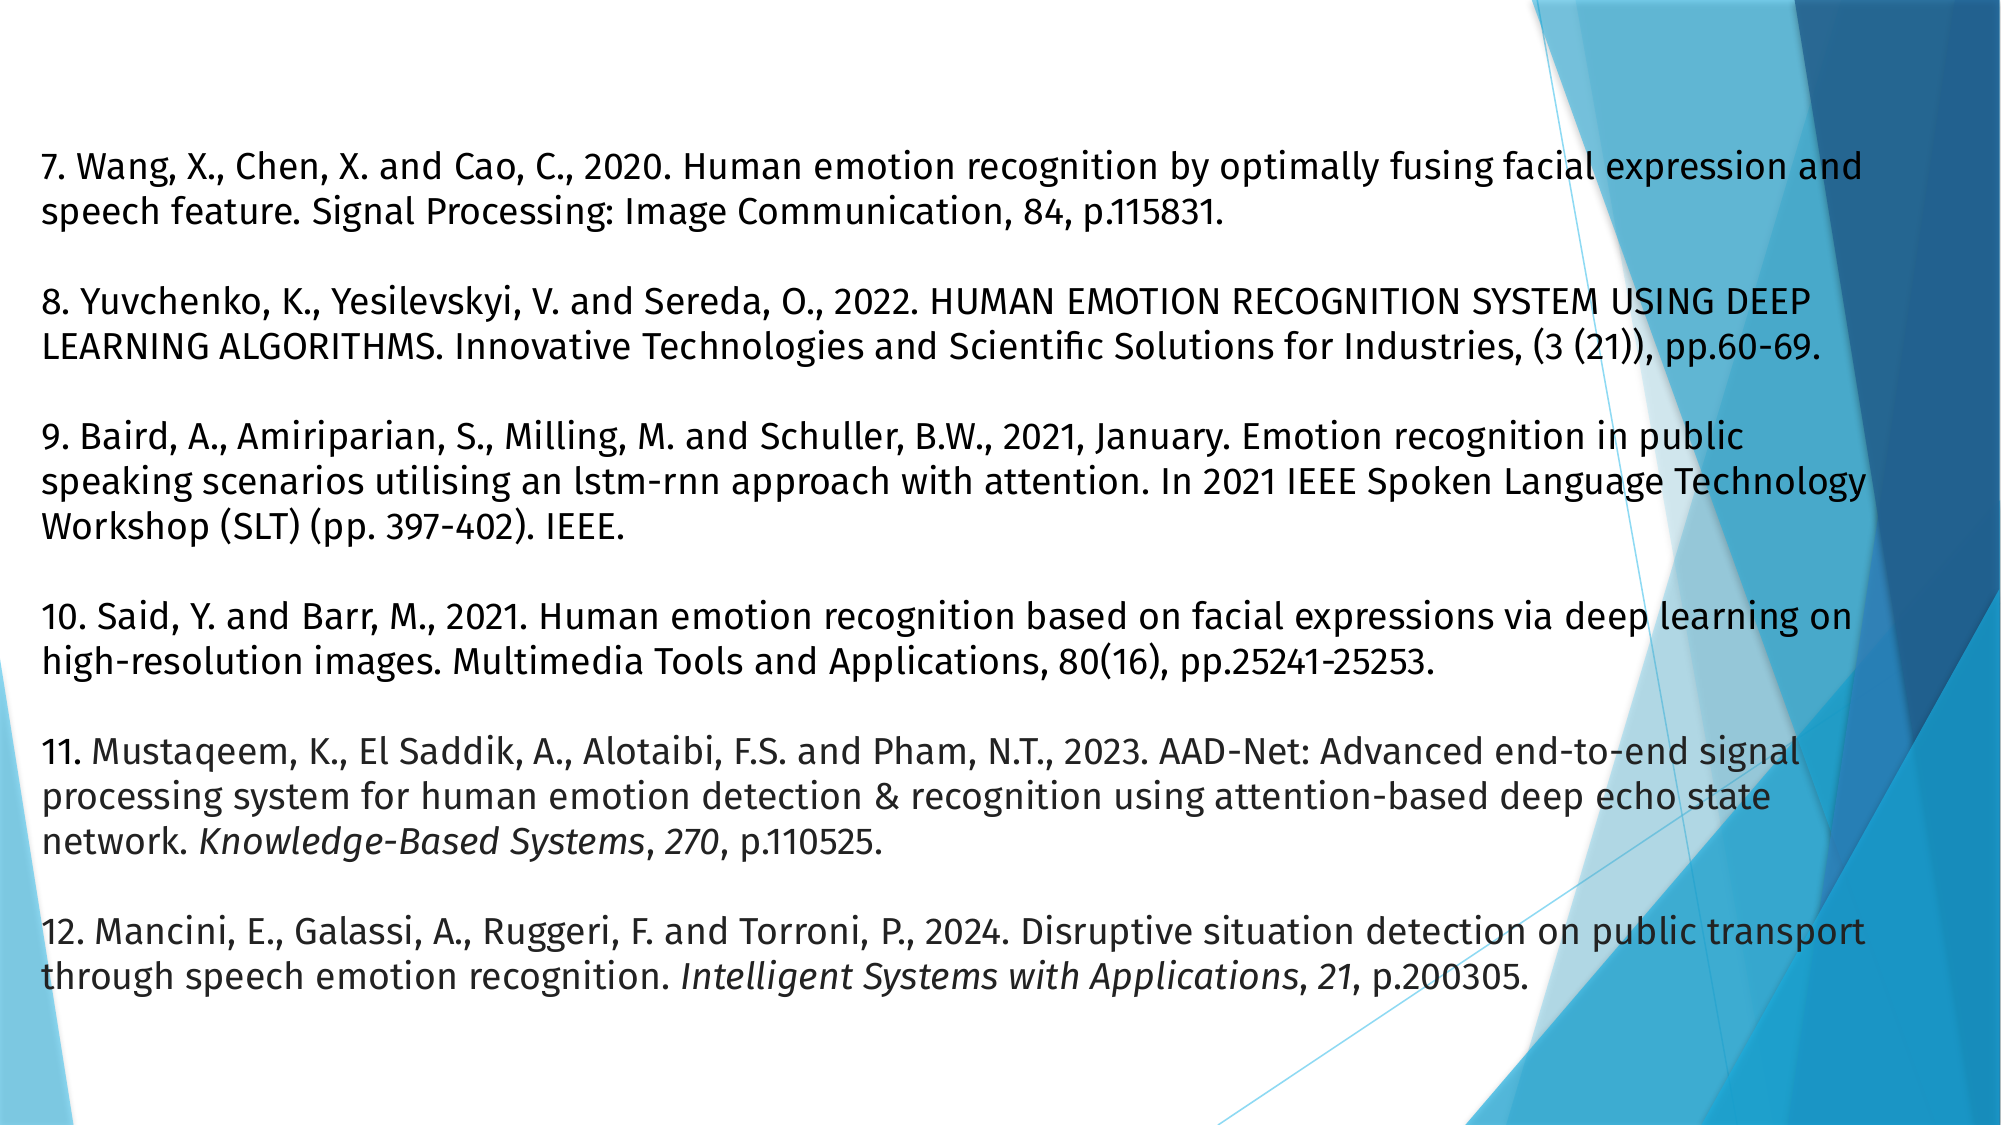

7. Wang, X., Chen, X. and Cao, C., 2020. Human emotion recognition by optimally fusing facial expression and speech feature. Signal Processing: Image Communication, 84, p.115831.

8. Yuvchenko, K., Yesilevskyi, V. and Sereda, O., 2022. HUMAN EMOTION RECOGNITION SYSTEM USING DEEP LEARNING ALGORITHMS. Innovative Technologies and Scientific Solutions for Industries, (3 (21)), pp.60-69.

9. Baird, A., Amiriparian, S., Milling, M. and Schuller, B.W., 2021, January. Emotion recognition in public speaking scenarios utilising an lstm-rnn approach with attention. In 2021 IEEE Spoken Language Technology Workshop (SLT) (pp. 397-402). IEEE.

10. Said, Y. and Barr, M., 2021. Human emotion recognition based on facial expressions via deep learning on high-resolution images. Multimedia Tools and Applications, 80(16), pp.25241-25253.

11. Mustaqeem, K., El Saddik, A., Alotaibi, F.S. and Pham, N.T., 2023. AAD-Net: Advanced end-to-end signal processing system for human emotion detection & recognition using attention-based deep echo state network. Knowledge-Based Systems, 270, p.110525.

12. Mancini, E., Galassi, A., Ruggeri, F. and Torroni, P., 2024. Disruptive situation detection on public transport through speech emotion recognition. Intelligent Systems with Applications, 21, p.200305.